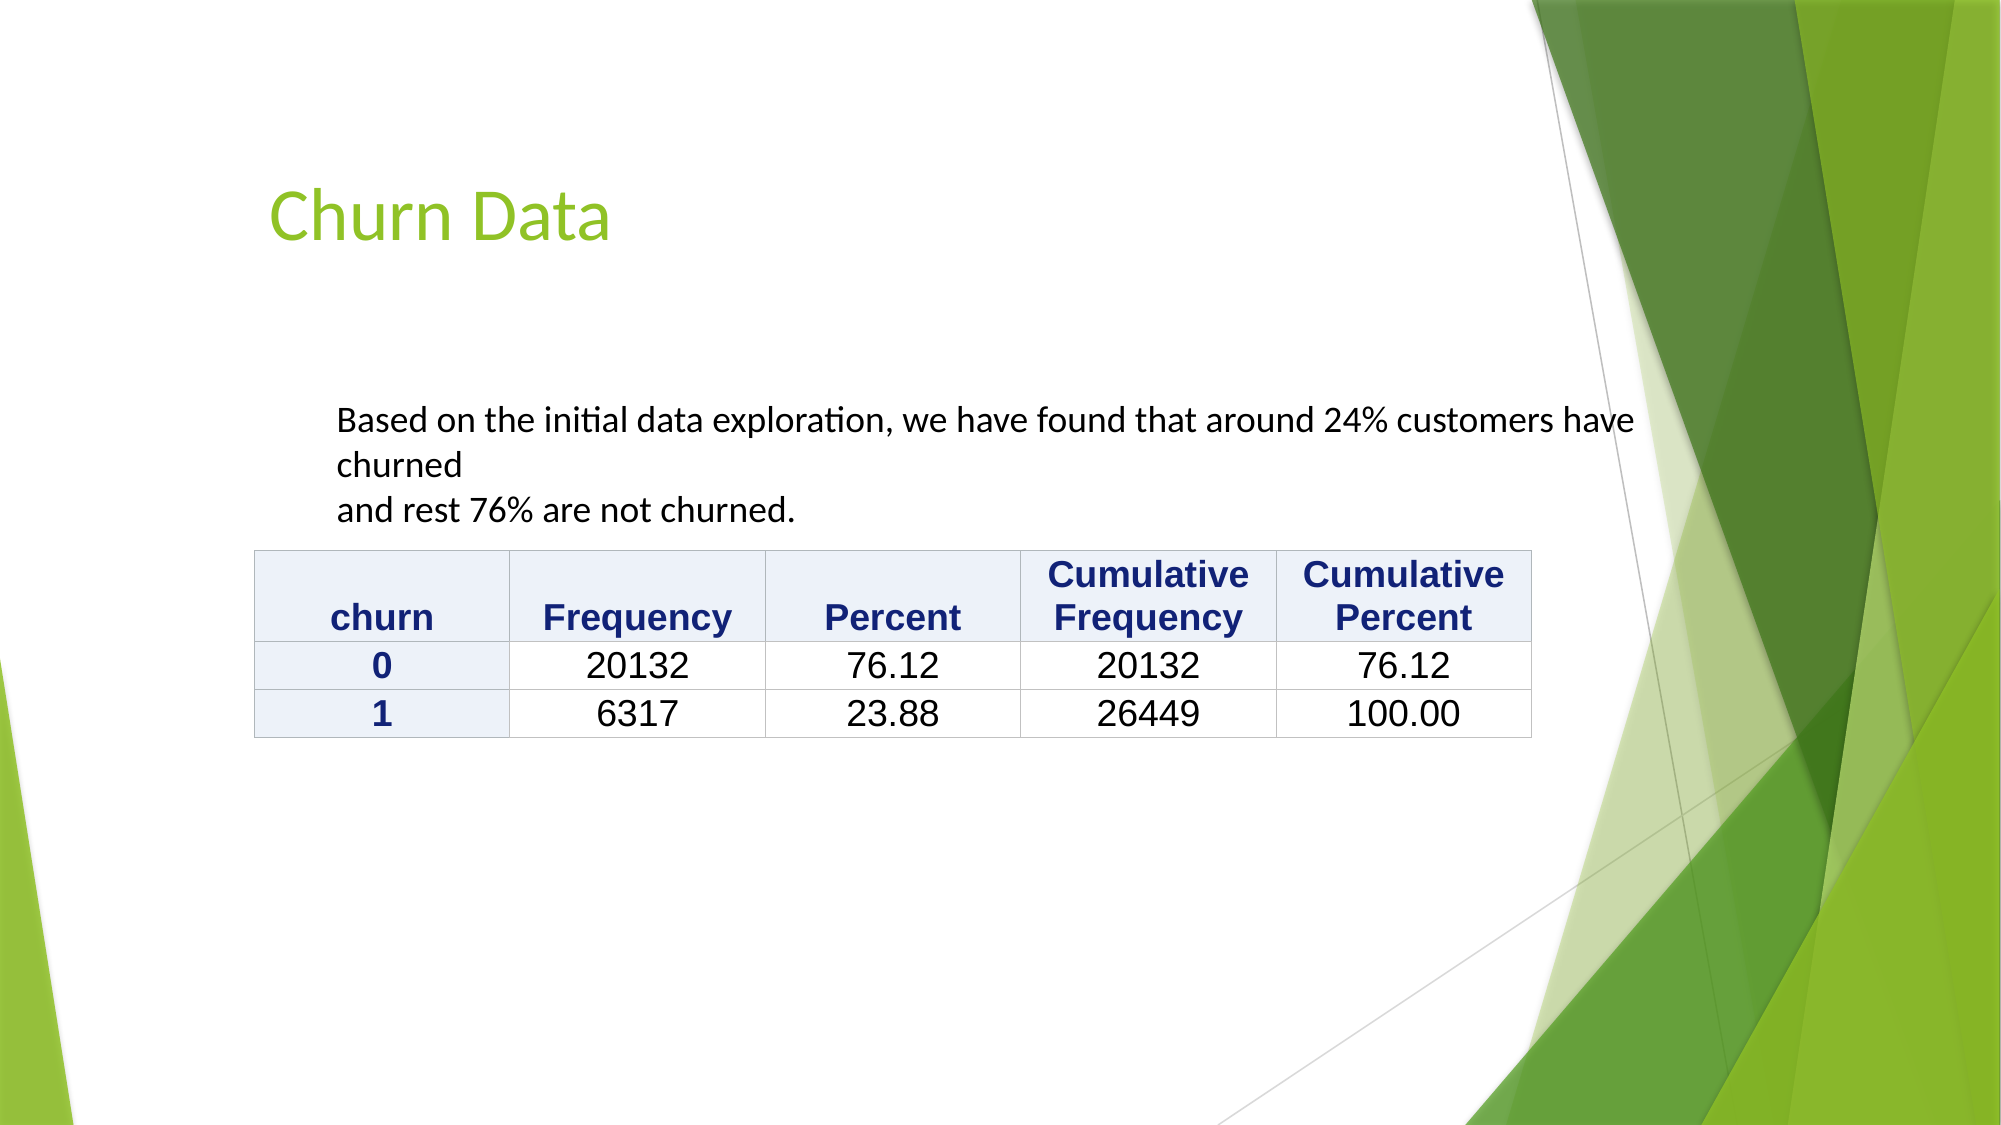

# Churn Data

Based on the initial data exploration, we have found that around 24% customers have churned
and rest 76% are not churned.
| churn | Frequency | Percent | Cumulative Frequency | Cumulative Percent |
| --- | --- | --- | --- | --- |
| 0 | 20132 | 76.12 | 20132 | 76.12 |
| 1 | 6317 | 23.88 | 26449 | 100.00 |